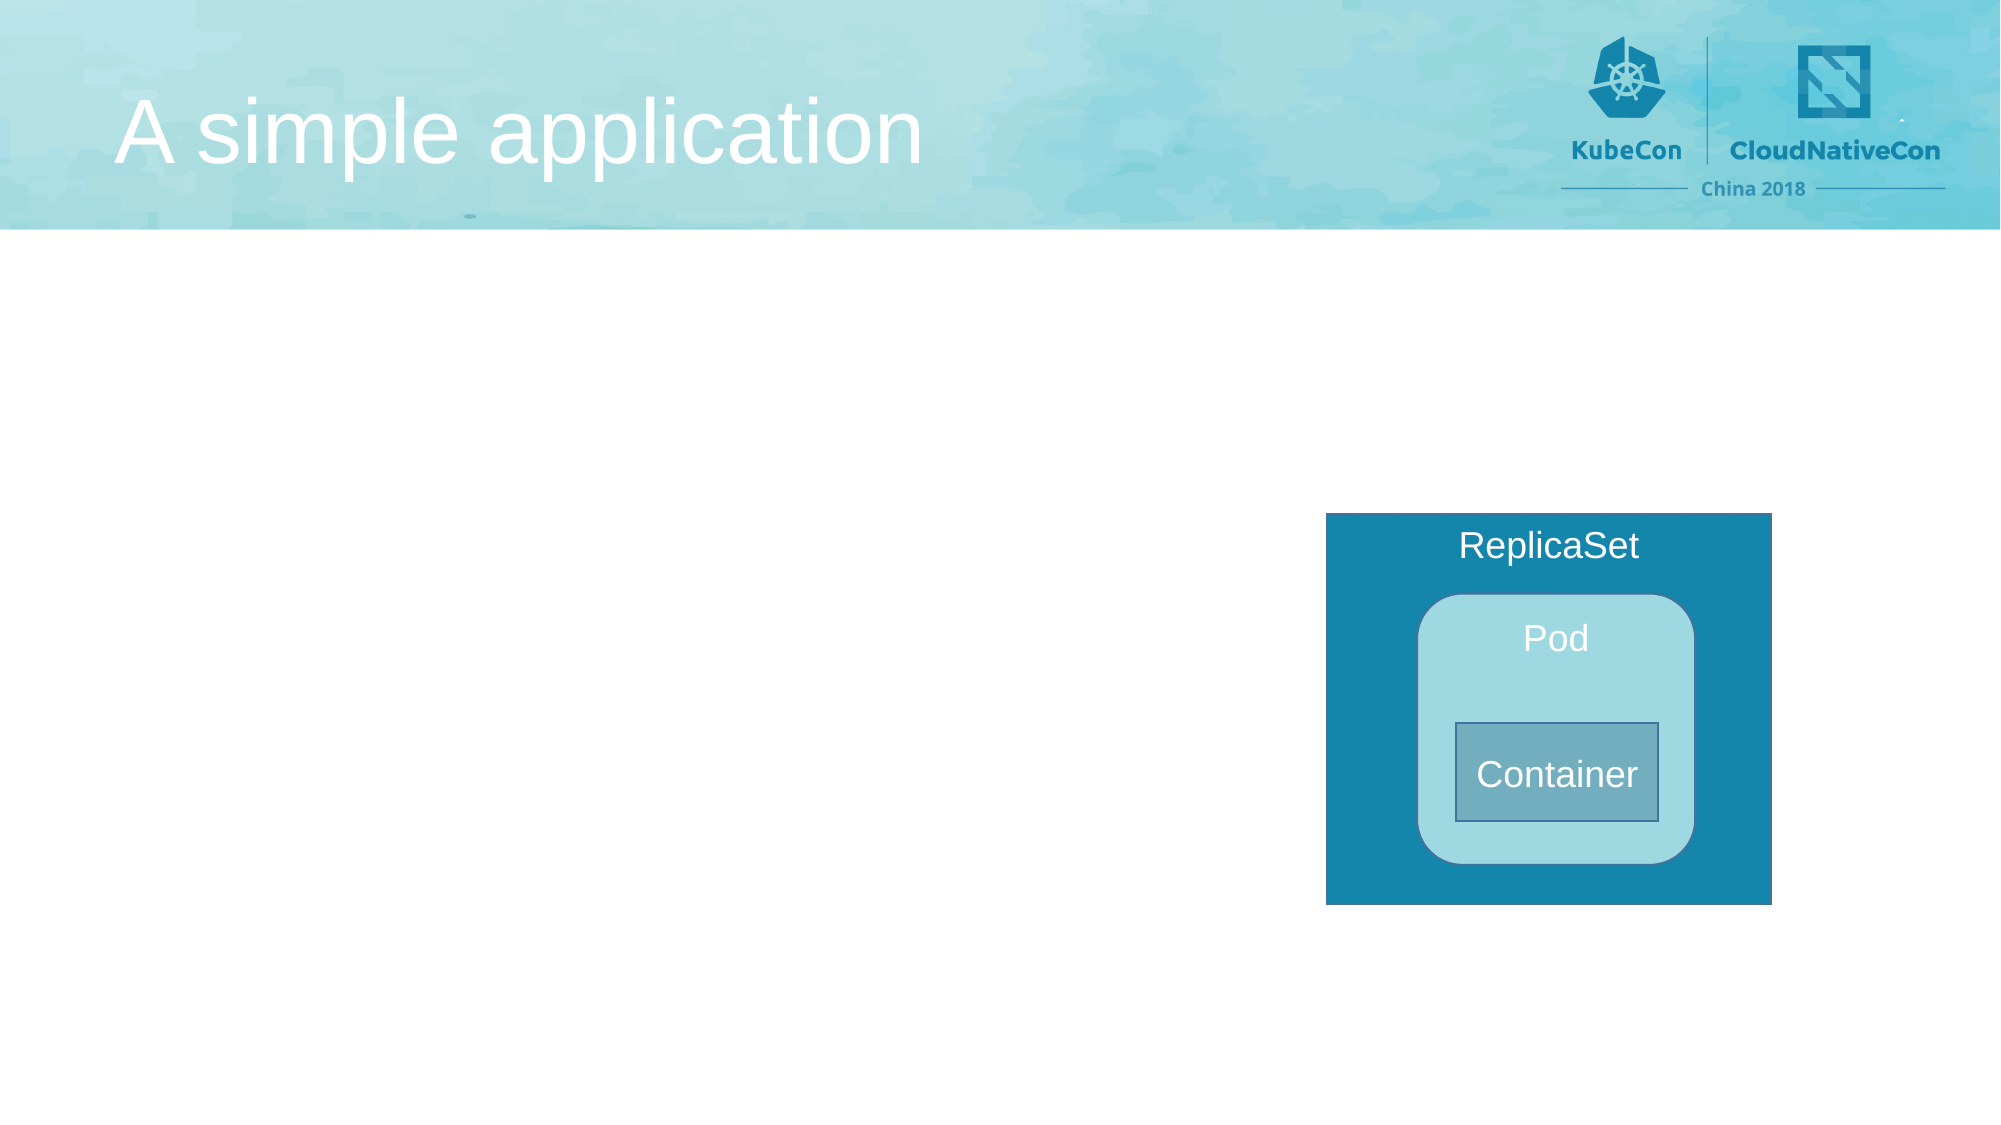

# A simple application
ReplicaSet
Pod
Container